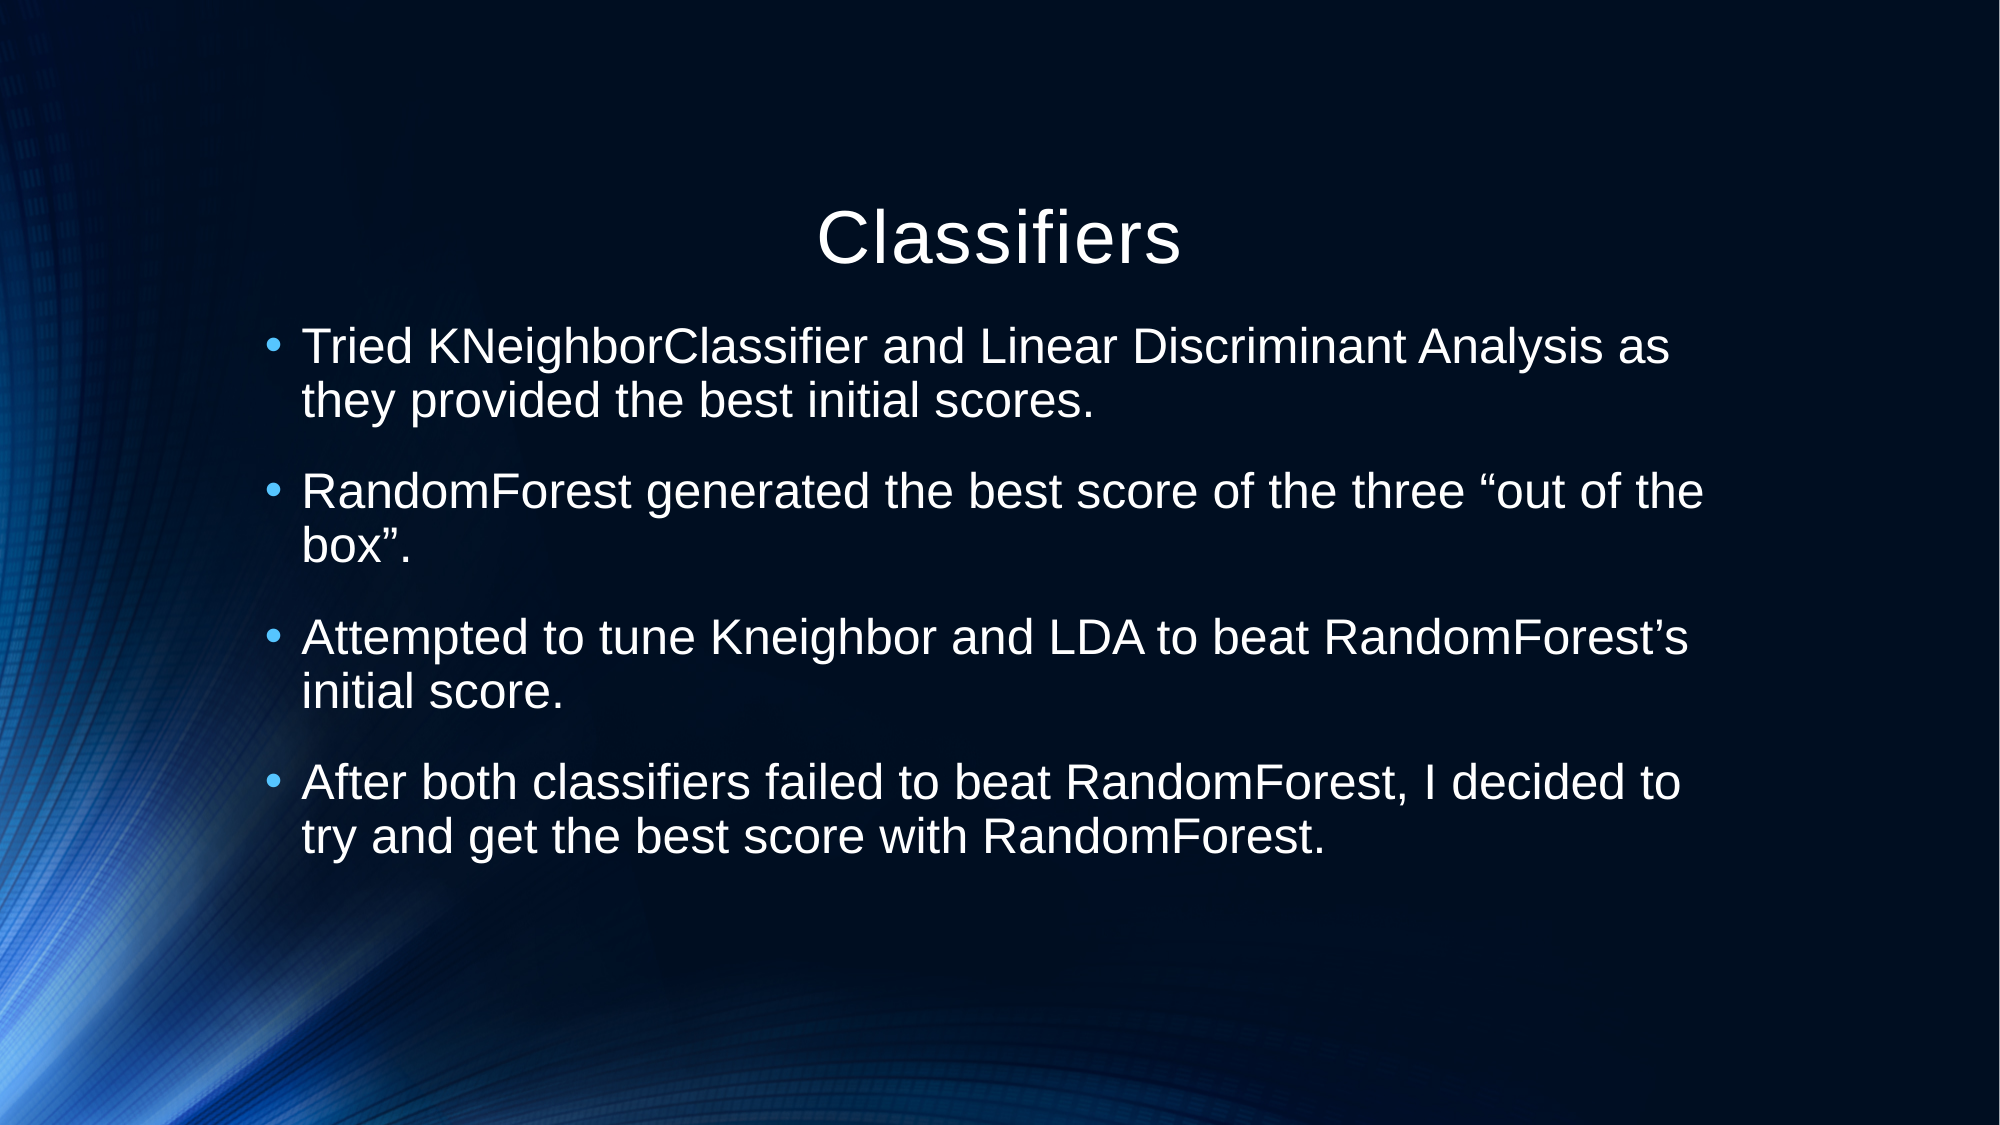

# Classifiers
Tried KNeighborClassifier and Linear Discriminant Analysis as they provided the best initial scores.
RandomForest generated the best score of the three “out of the box”.
Attempted to tune Kneighbor and LDA to beat RandomForest’s initial score.
After both classifiers failed to beat RandomForest, I decided to try and get the best score with RandomForest.